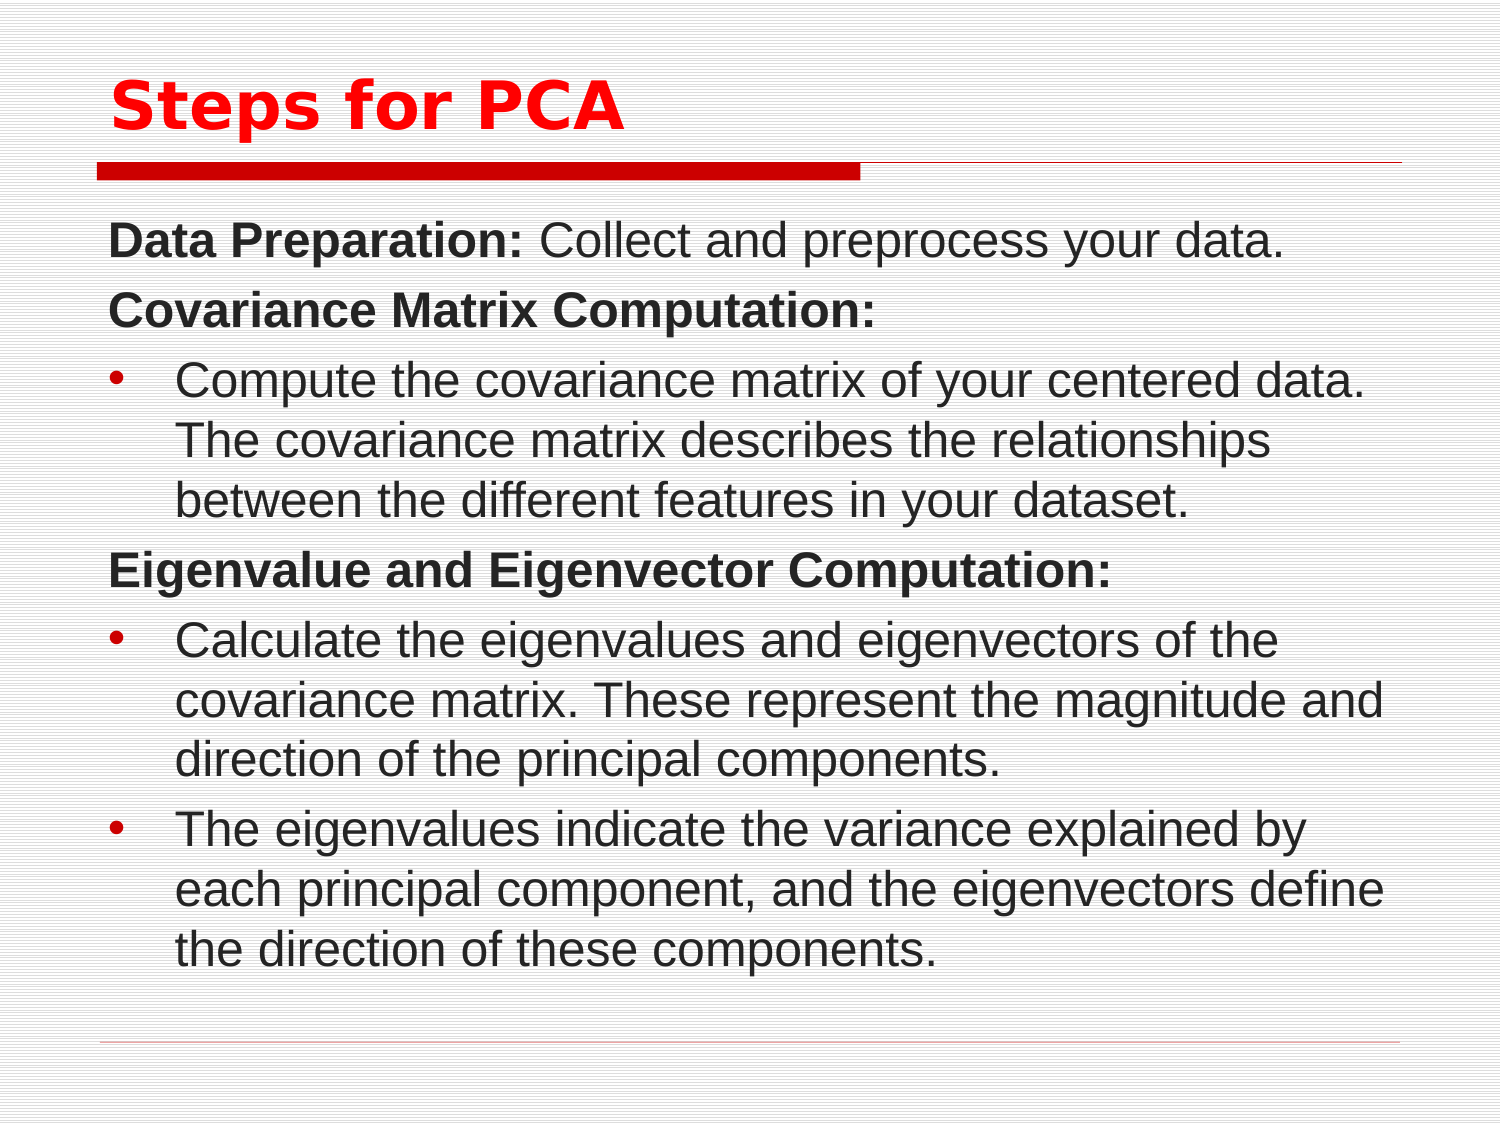

# Steps for PCA
Data Preparation: Collect and preprocess your data.
Covariance Matrix Computation:
Compute the covariance matrix of your centered data. The covariance matrix describes the relationships between the different features in your dataset.
Eigenvalue and Eigenvector Computation:
Calculate the eigenvalues and eigenvectors of the covariance matrix. These represent the magnitude and direction of the principal components.
The eigenvalues indicate the variance explained by each principal component, and the eigenvectors define the direction of these components.